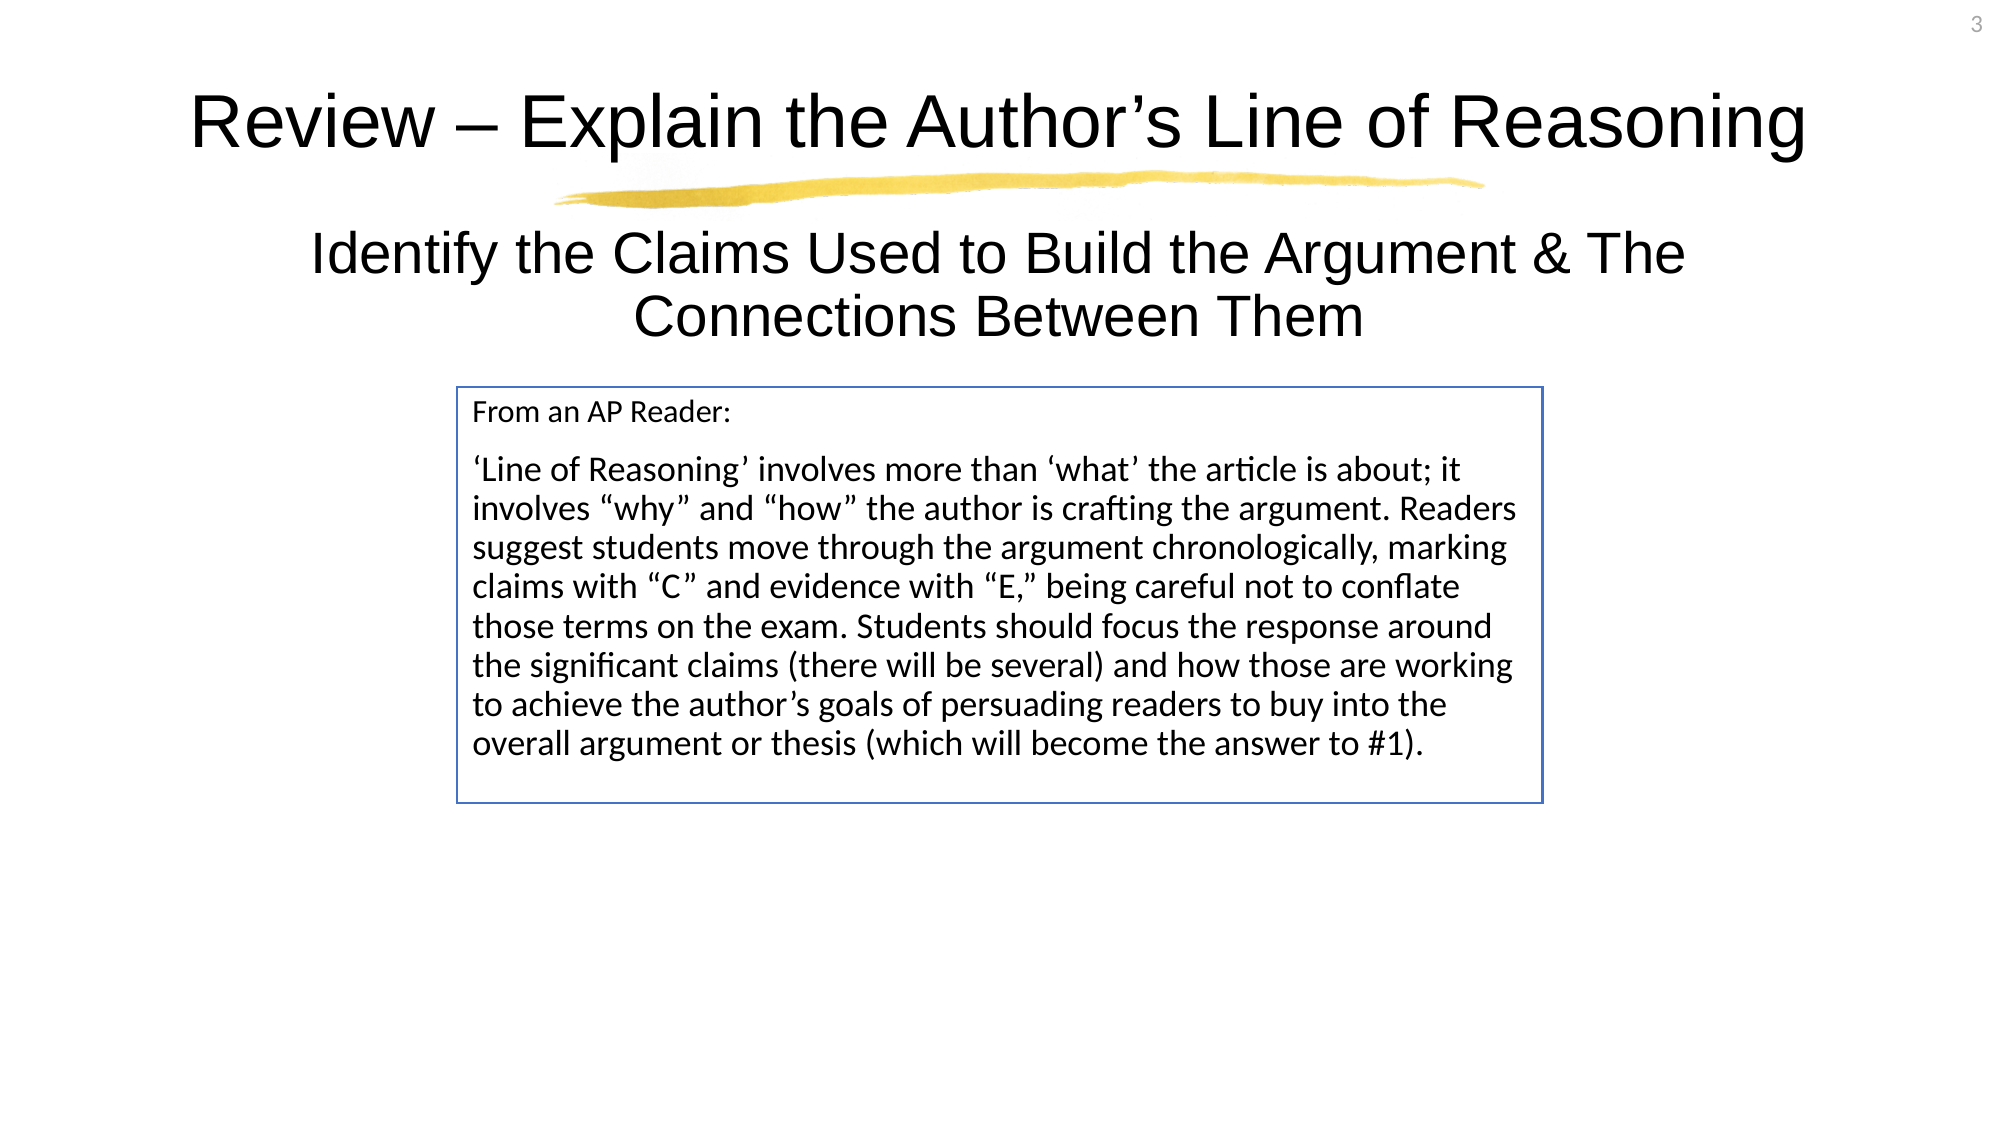

# Review – Explain the Author’s Line of Reasoning
Identify the Claims Used to Build the Argument & The Connections Between Them
From an AP Reader:
‘Line of Reasoning’ involves more than ‘what’ the article is about; it involves “why” and “how” the author is crafting the argument. Readers suggest students move through the argument chronologically, marking claims with “C” and evidence with “E,” being careful not to conflate those terms on the exam. Students should focus the response around the significant claims (there will be several) and how those are working to achieve the author’s goals of persuading readers to buy into the overall argument or thesis (which will become the answer to #1).